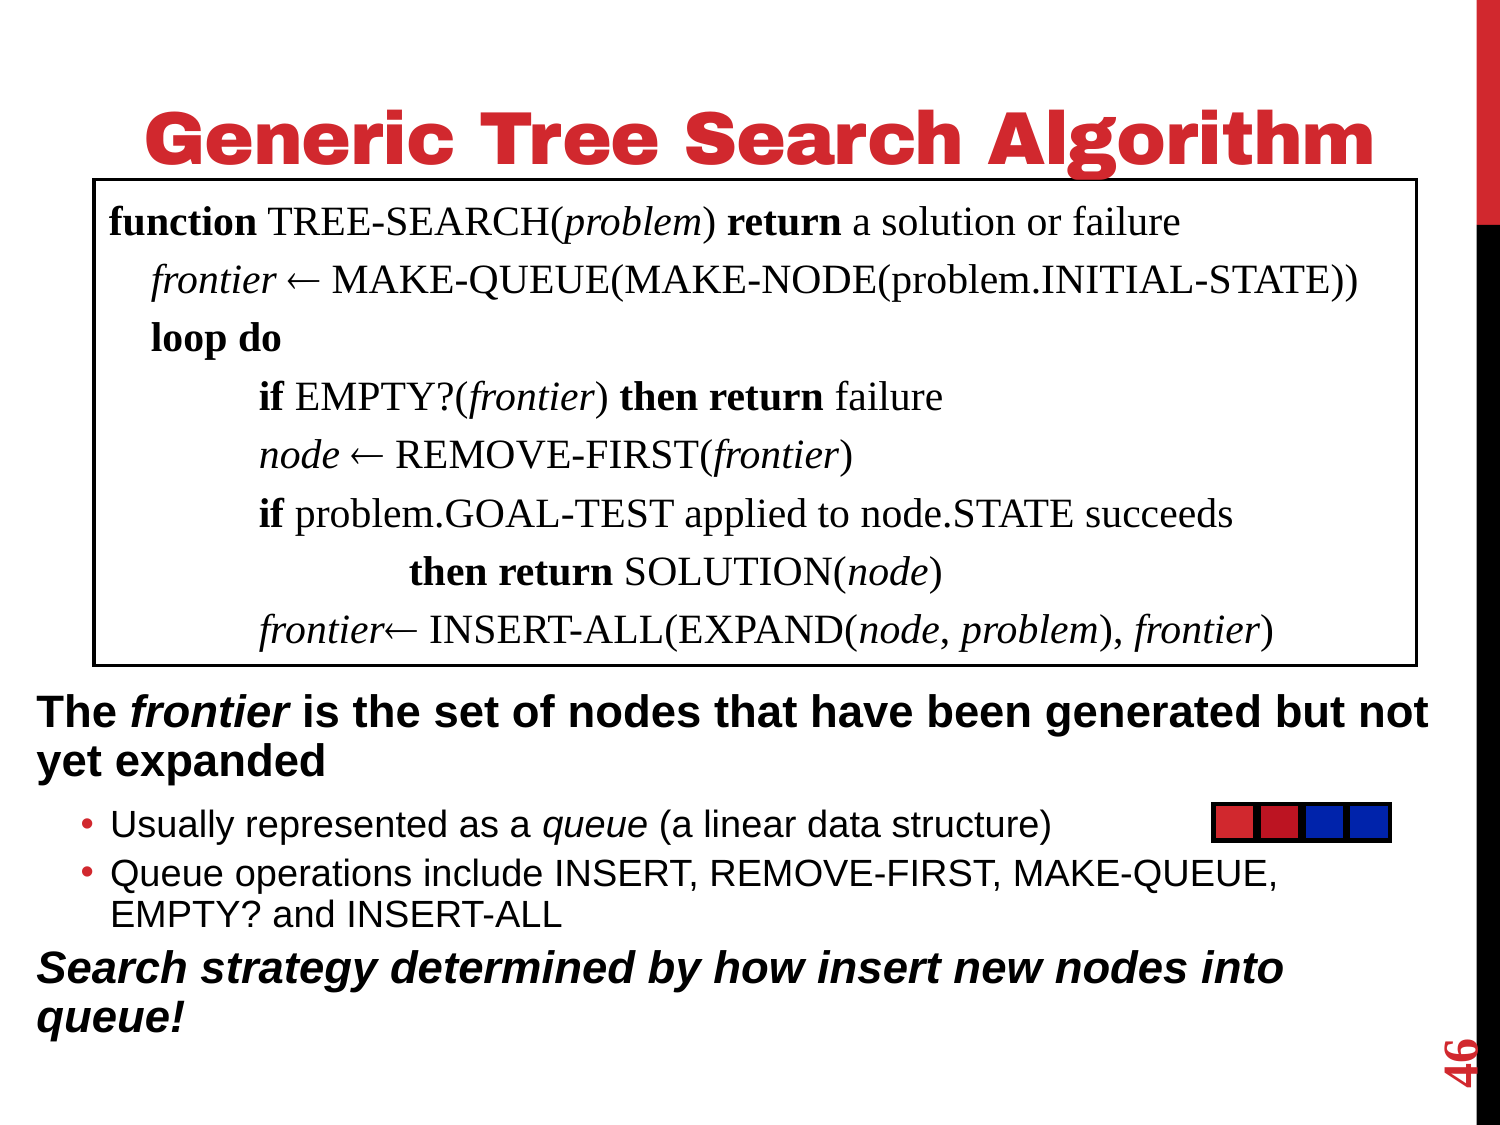

# Generic Tree Search Algorithm
function TREE-SEARCH(problem) return a solution or failure
    frontier ← MAKE-QUEUE(MAKE-NODE(problem.INITIAL-STATE))
    loop do
	if EMPTY?(frontier) then return failure
	node ← REMOVE-FIRST(frontier)
	if problem.GOAL-TEST applied to node.STATE succeeds
		then return SOLUTION(node)
	frontier← INSERT-ALL(EXPAND(node, problem), frontier)
The frontier is the set of nodes that have been generated but not yet expanded
Usually represented as a queue (a linear data structure)
Queue operations include INSERT, REMOVE-FIRST, MAKE-QUEUE, EMPTY? and INSERT-ALL
Search strategy determined by how insert new nodes into queue!

46